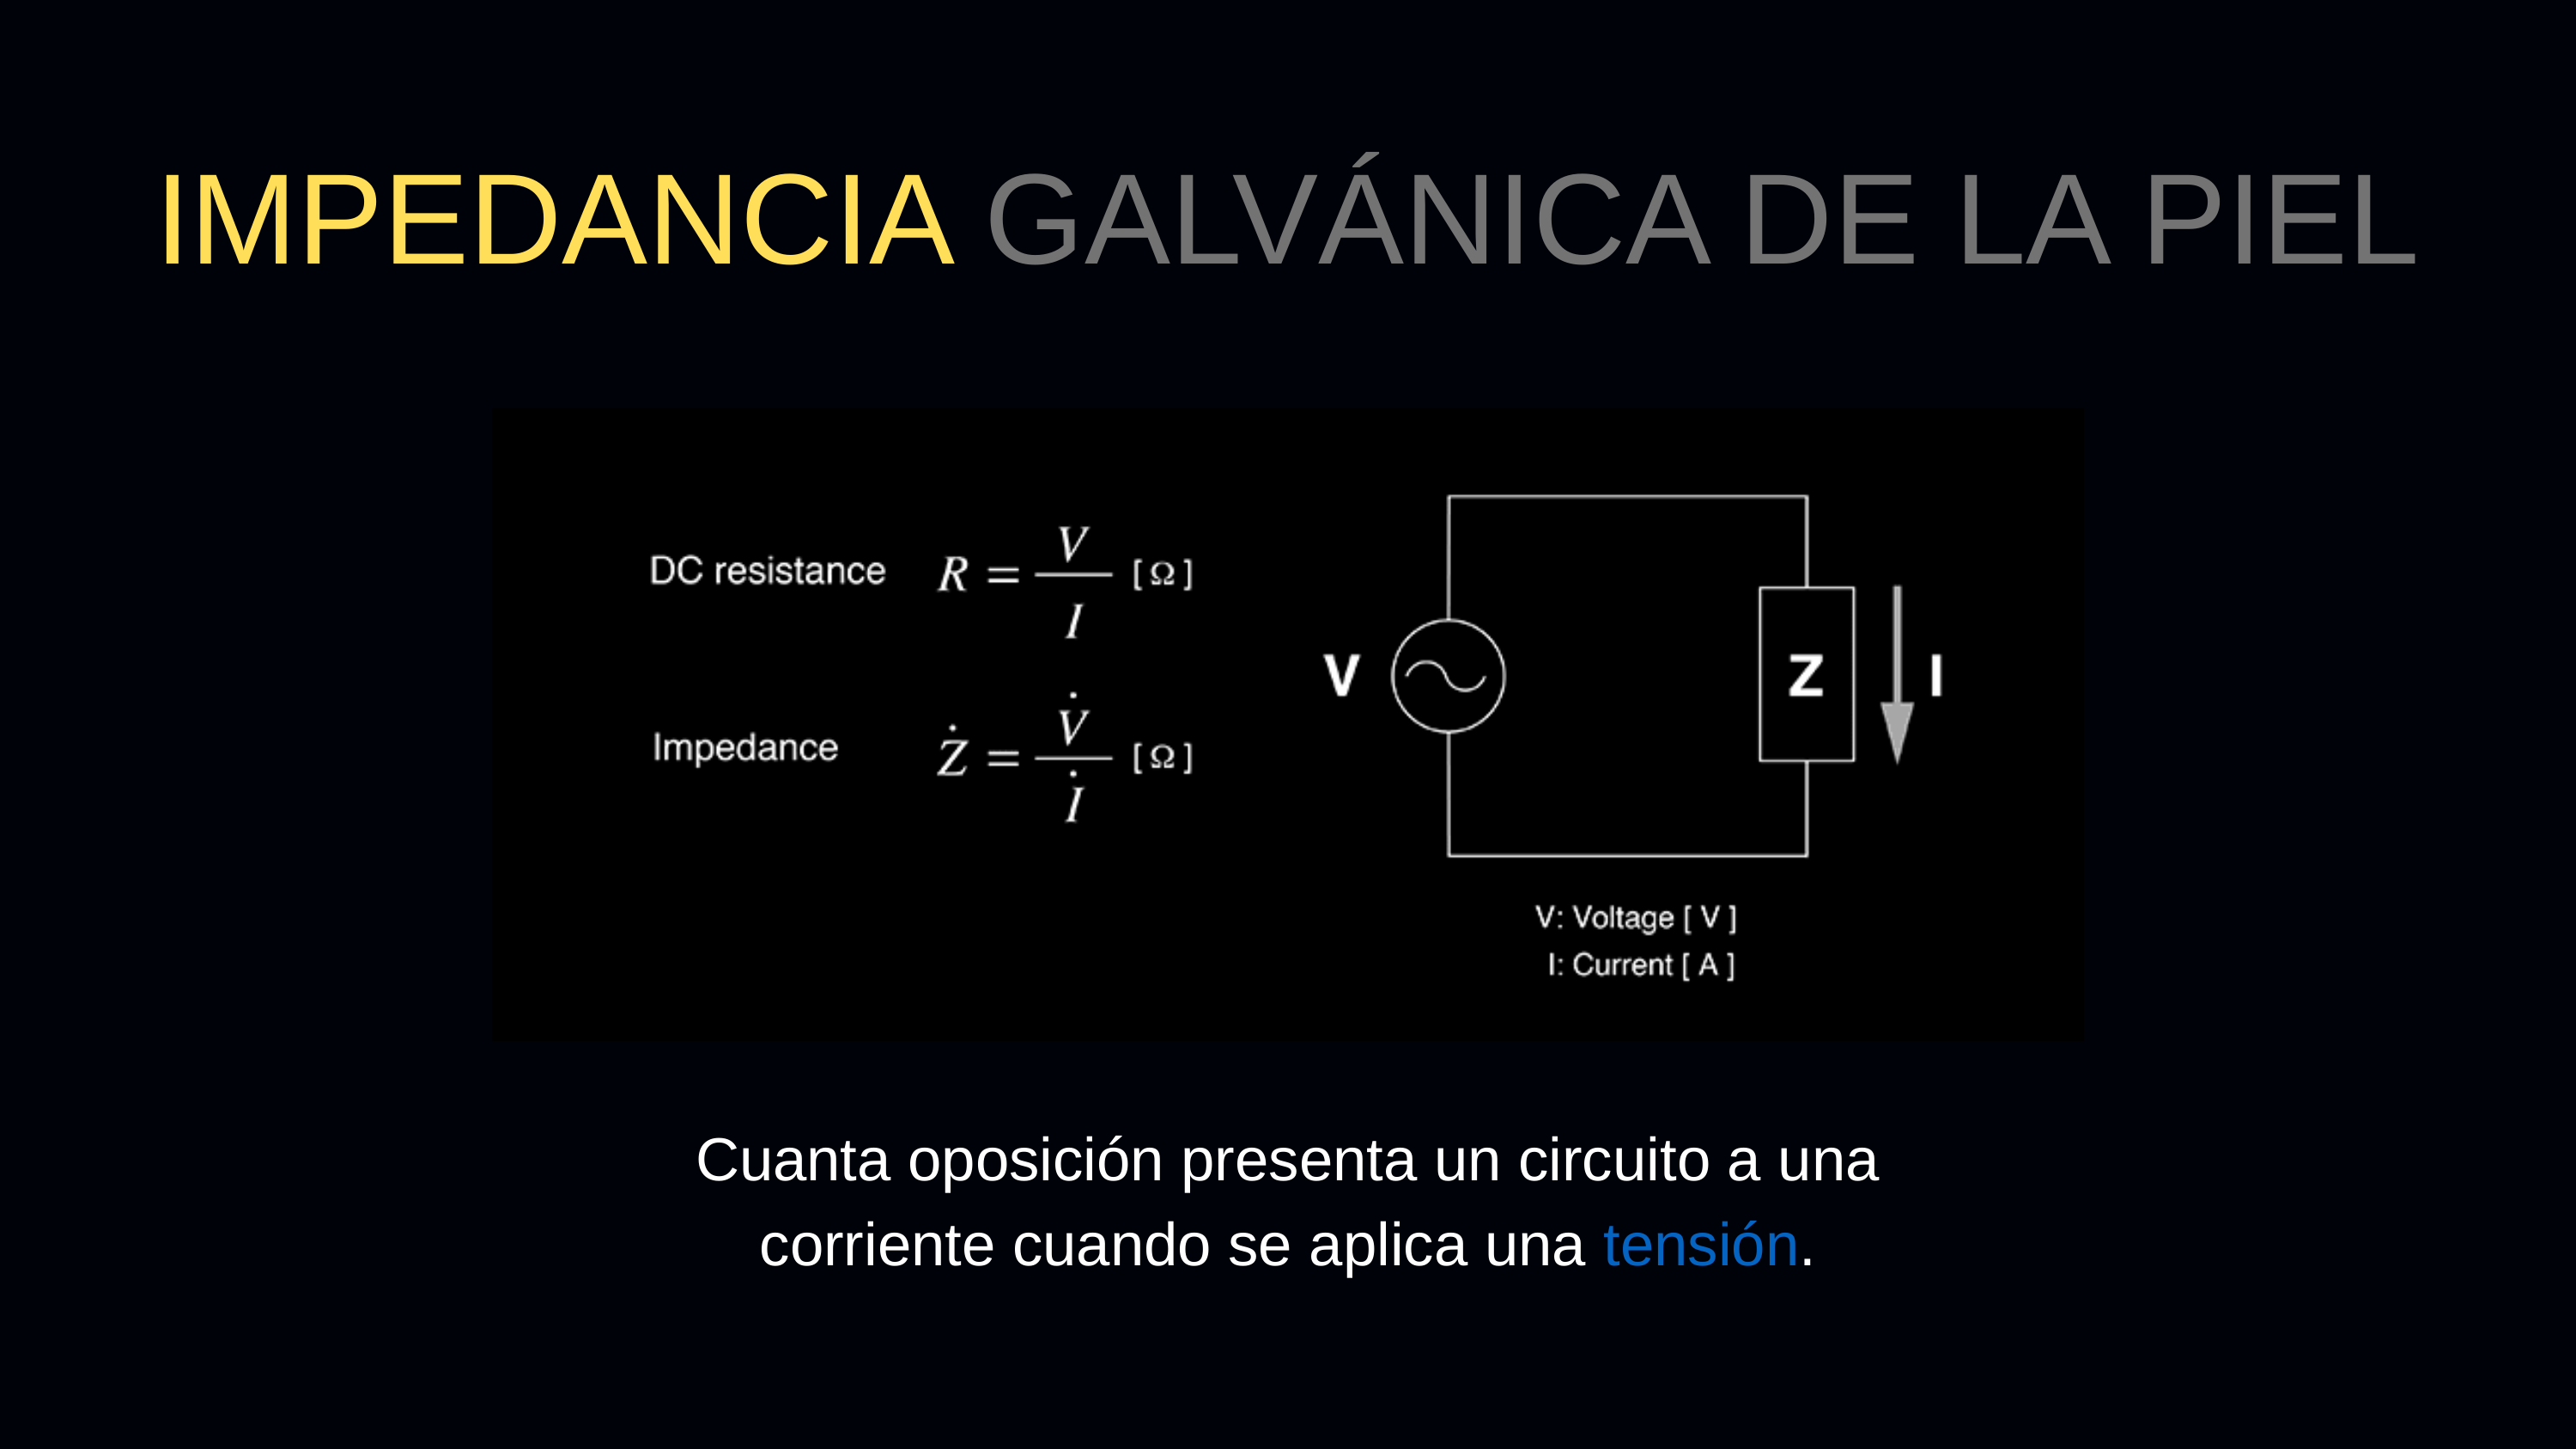

IMPEDANCIA GALVÁNICA DE LA PIEL

Cuanta oposición presenta un circuito a una corriente cuando se aplica una tensión.